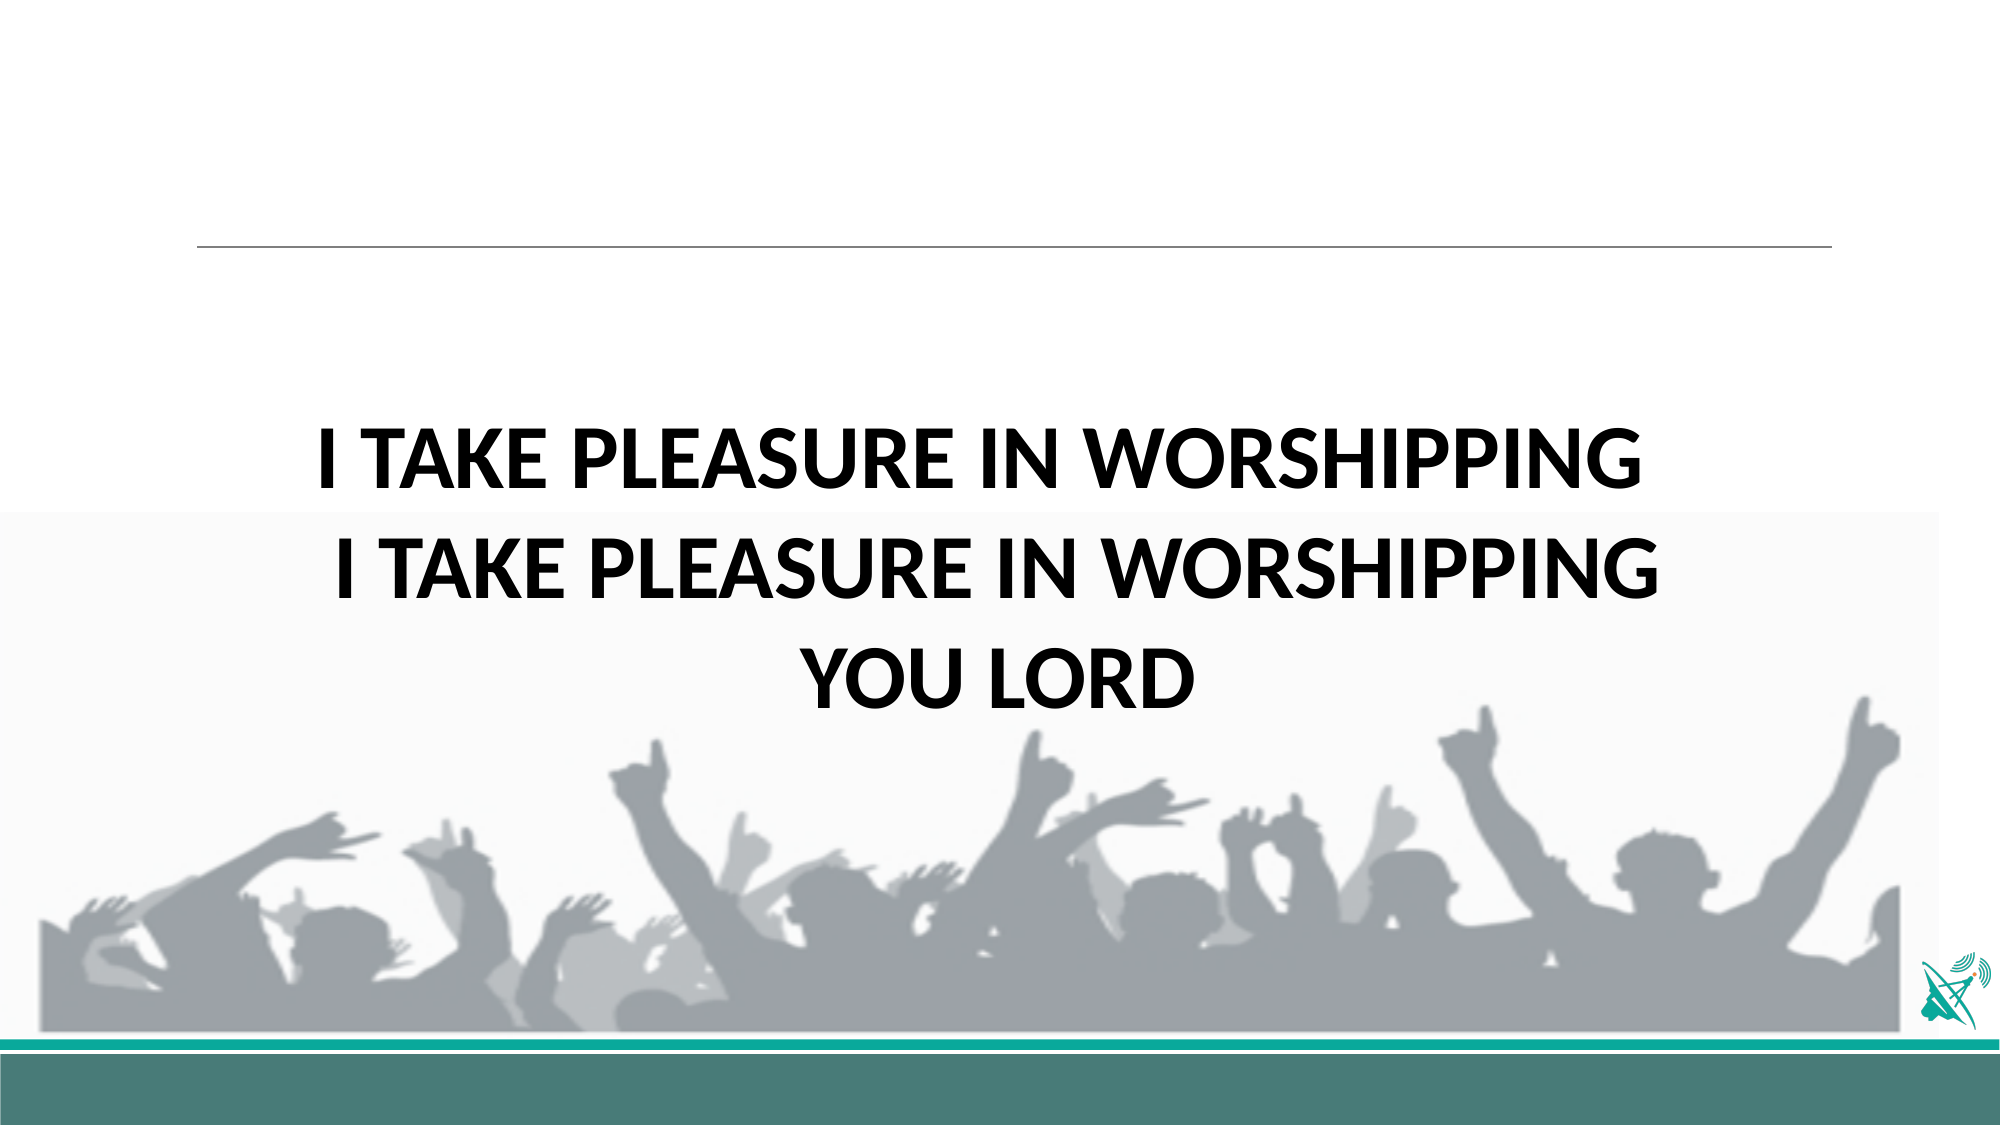

I TAKE PLEASURE IN WORSHIPPING
I TAKE PLEASURE IN WORSHIPPING YOU LORD